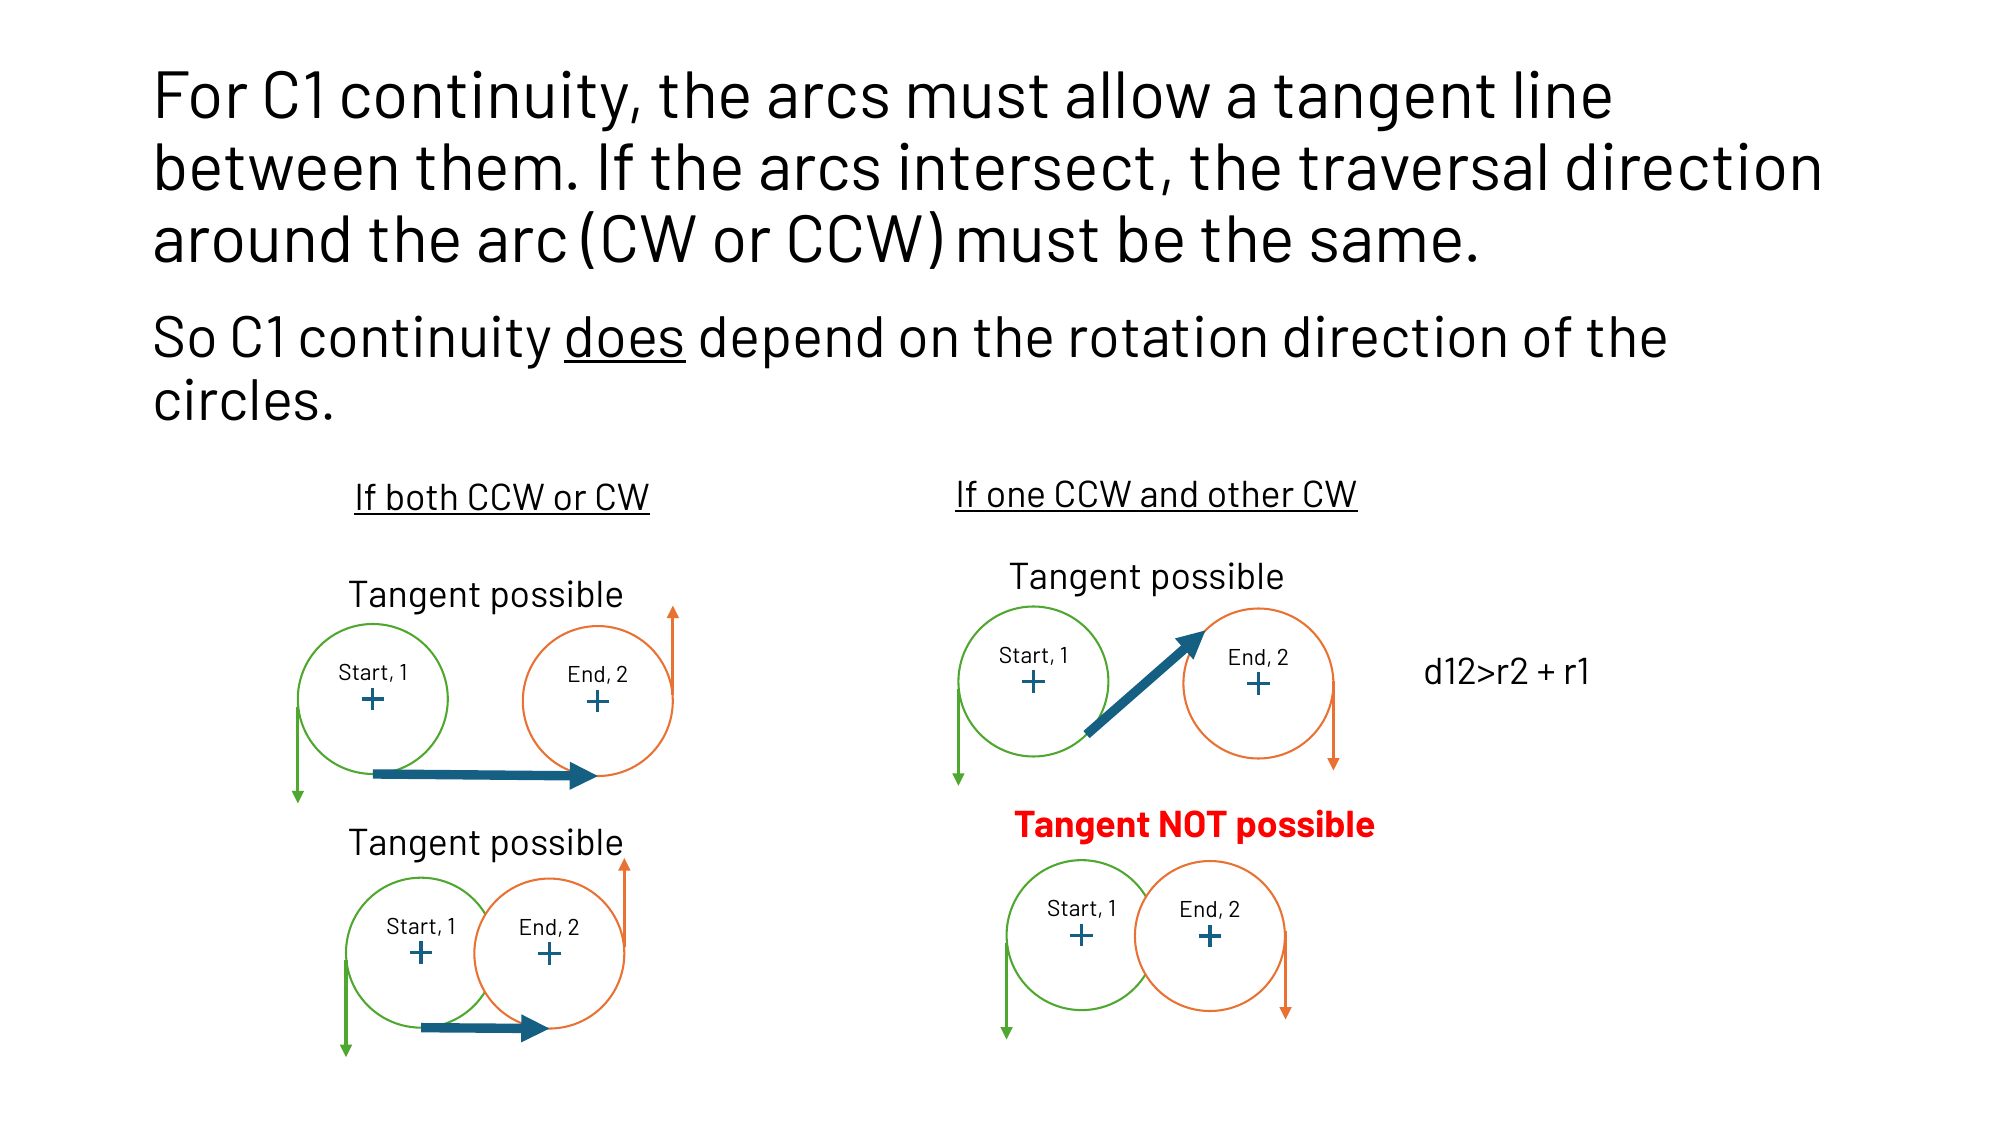

# For C1 continuity, the arcs must allow a tangent line between them. If the arcs intersect, the traversal direction around the arc (CW or CCW) must be the same.
So C1 continuity does depend on the rotation direction of the circles.
If one CCW and other CW
If both CCW or CW
Tangent possible
Tangent possible
Start, 1
End, 2
Start, 1
End, 2
d12>r2 + r1
Tangent NOT possible
Tangent possible
Start, 1
End, 2
Start, 1
End, 2